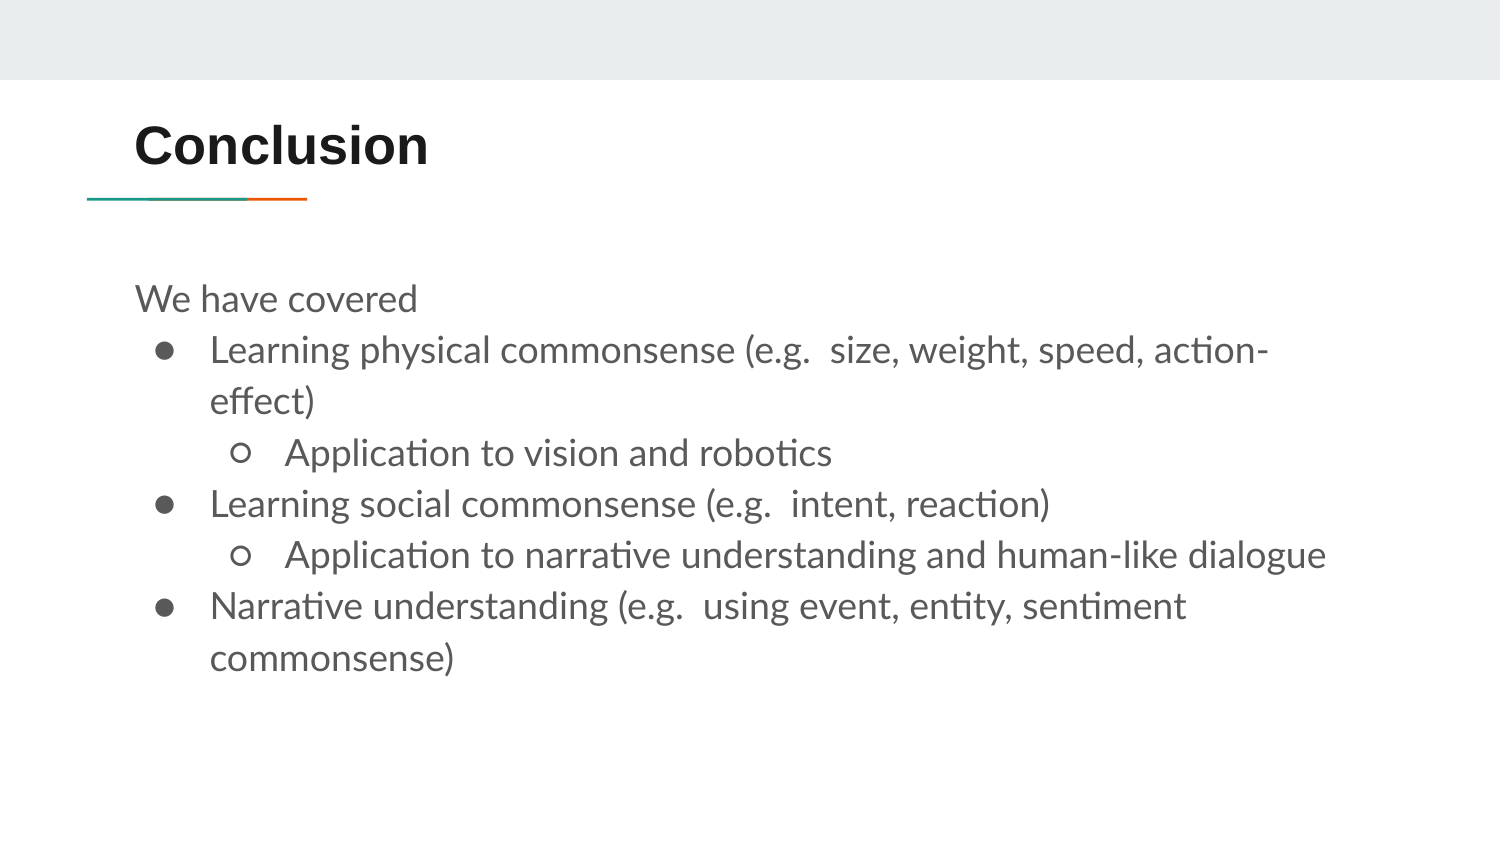

# Conclusion
We have covered
Learning physical commonsense (e.g.  size, weight, speed, action-effect)
Application to vision and robotics
Learning social commonsense (e.g.  intent, reaction)
Application to narrative understanding and human-like dialogue
Narrative understanding (e.g.  using event, entity, sentiment commonsense)